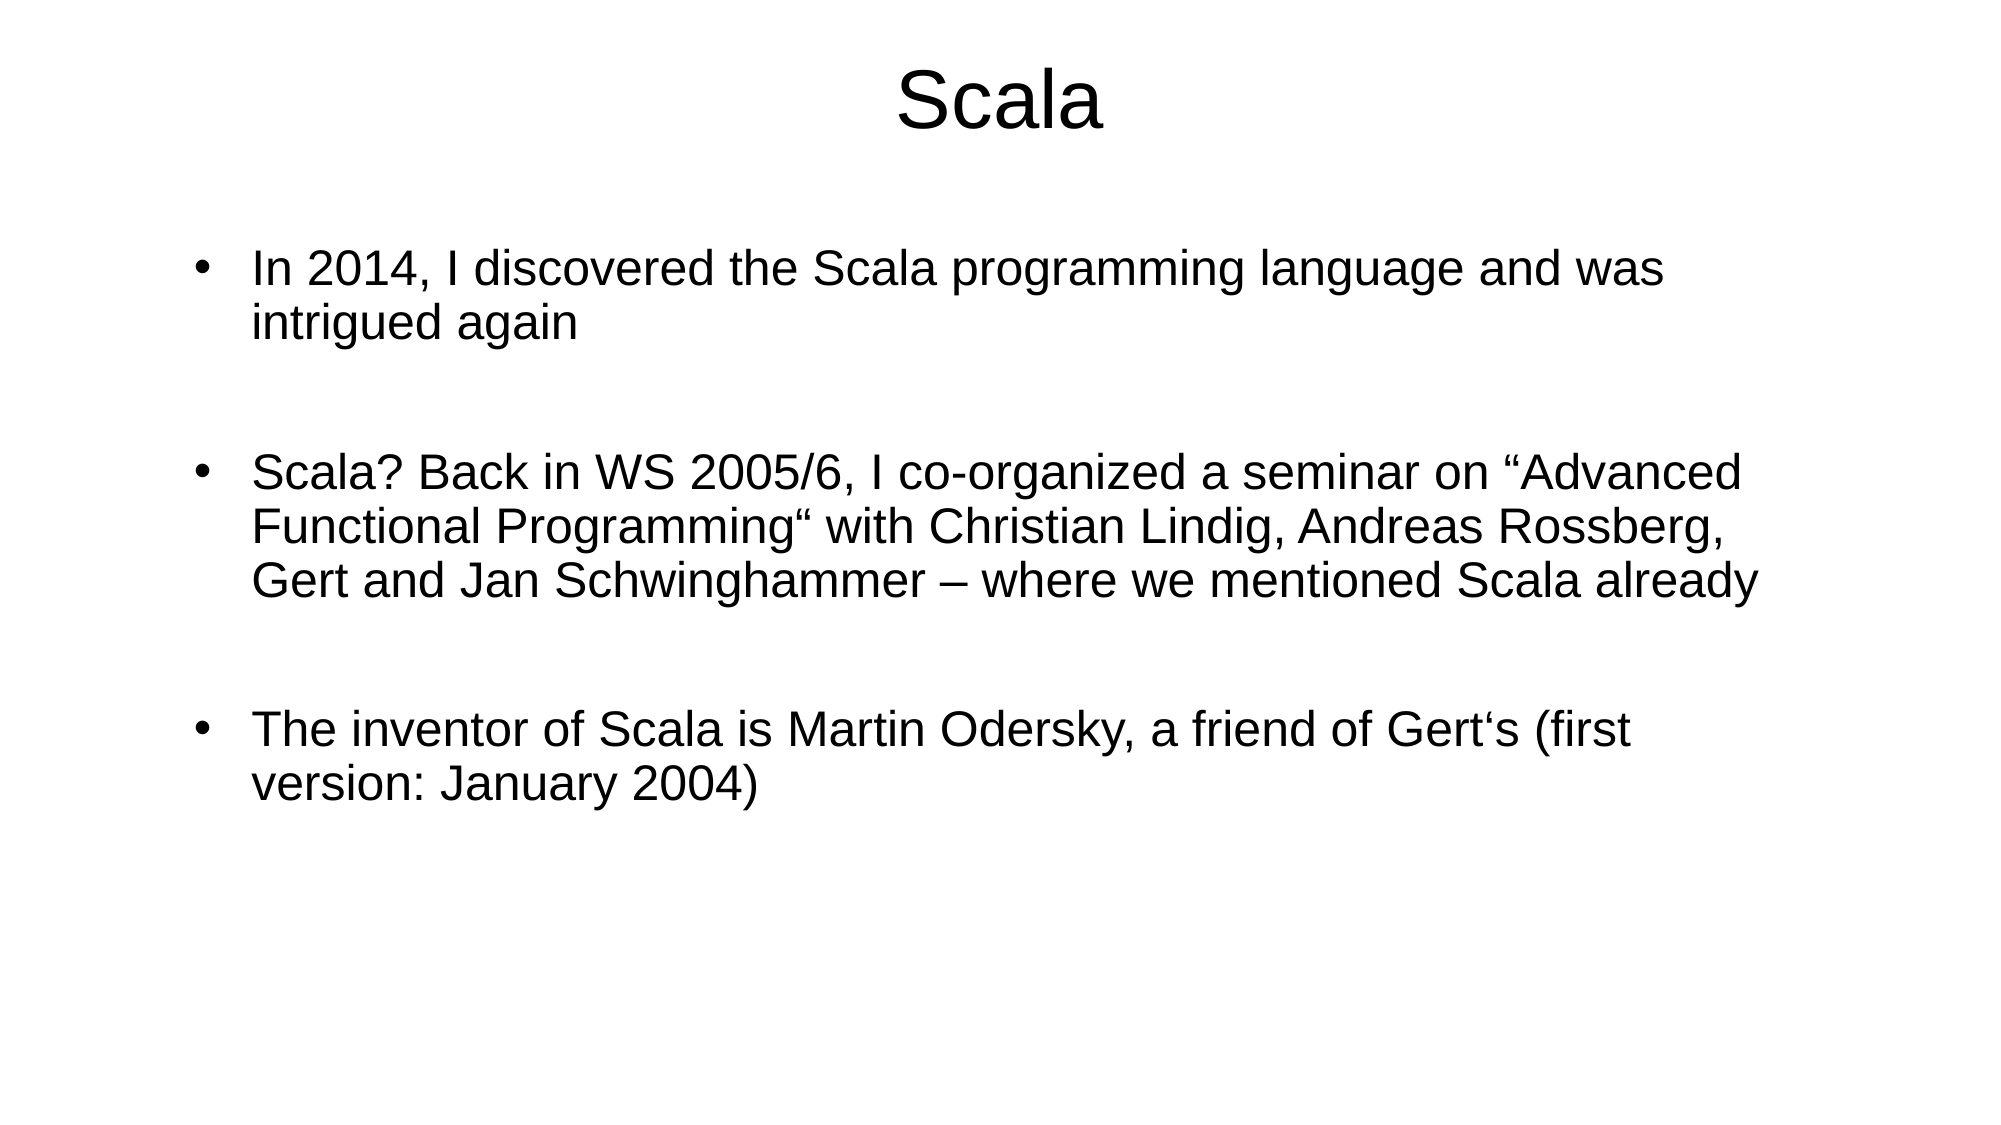

# Scala
In 2014, I discovered the Scala programming language and was intrigued again

Scala? Back in WS 2005/6, I co-organized a seminar on “Advanced Functional Programming“ with Christian Lindig, Andreas Rossberg, Gert and Jan Schwinghammer – where we mentioned Scala already

The inventor of Scala is Martin Odersky, a friend of Gert‘s (first version: January 2004)